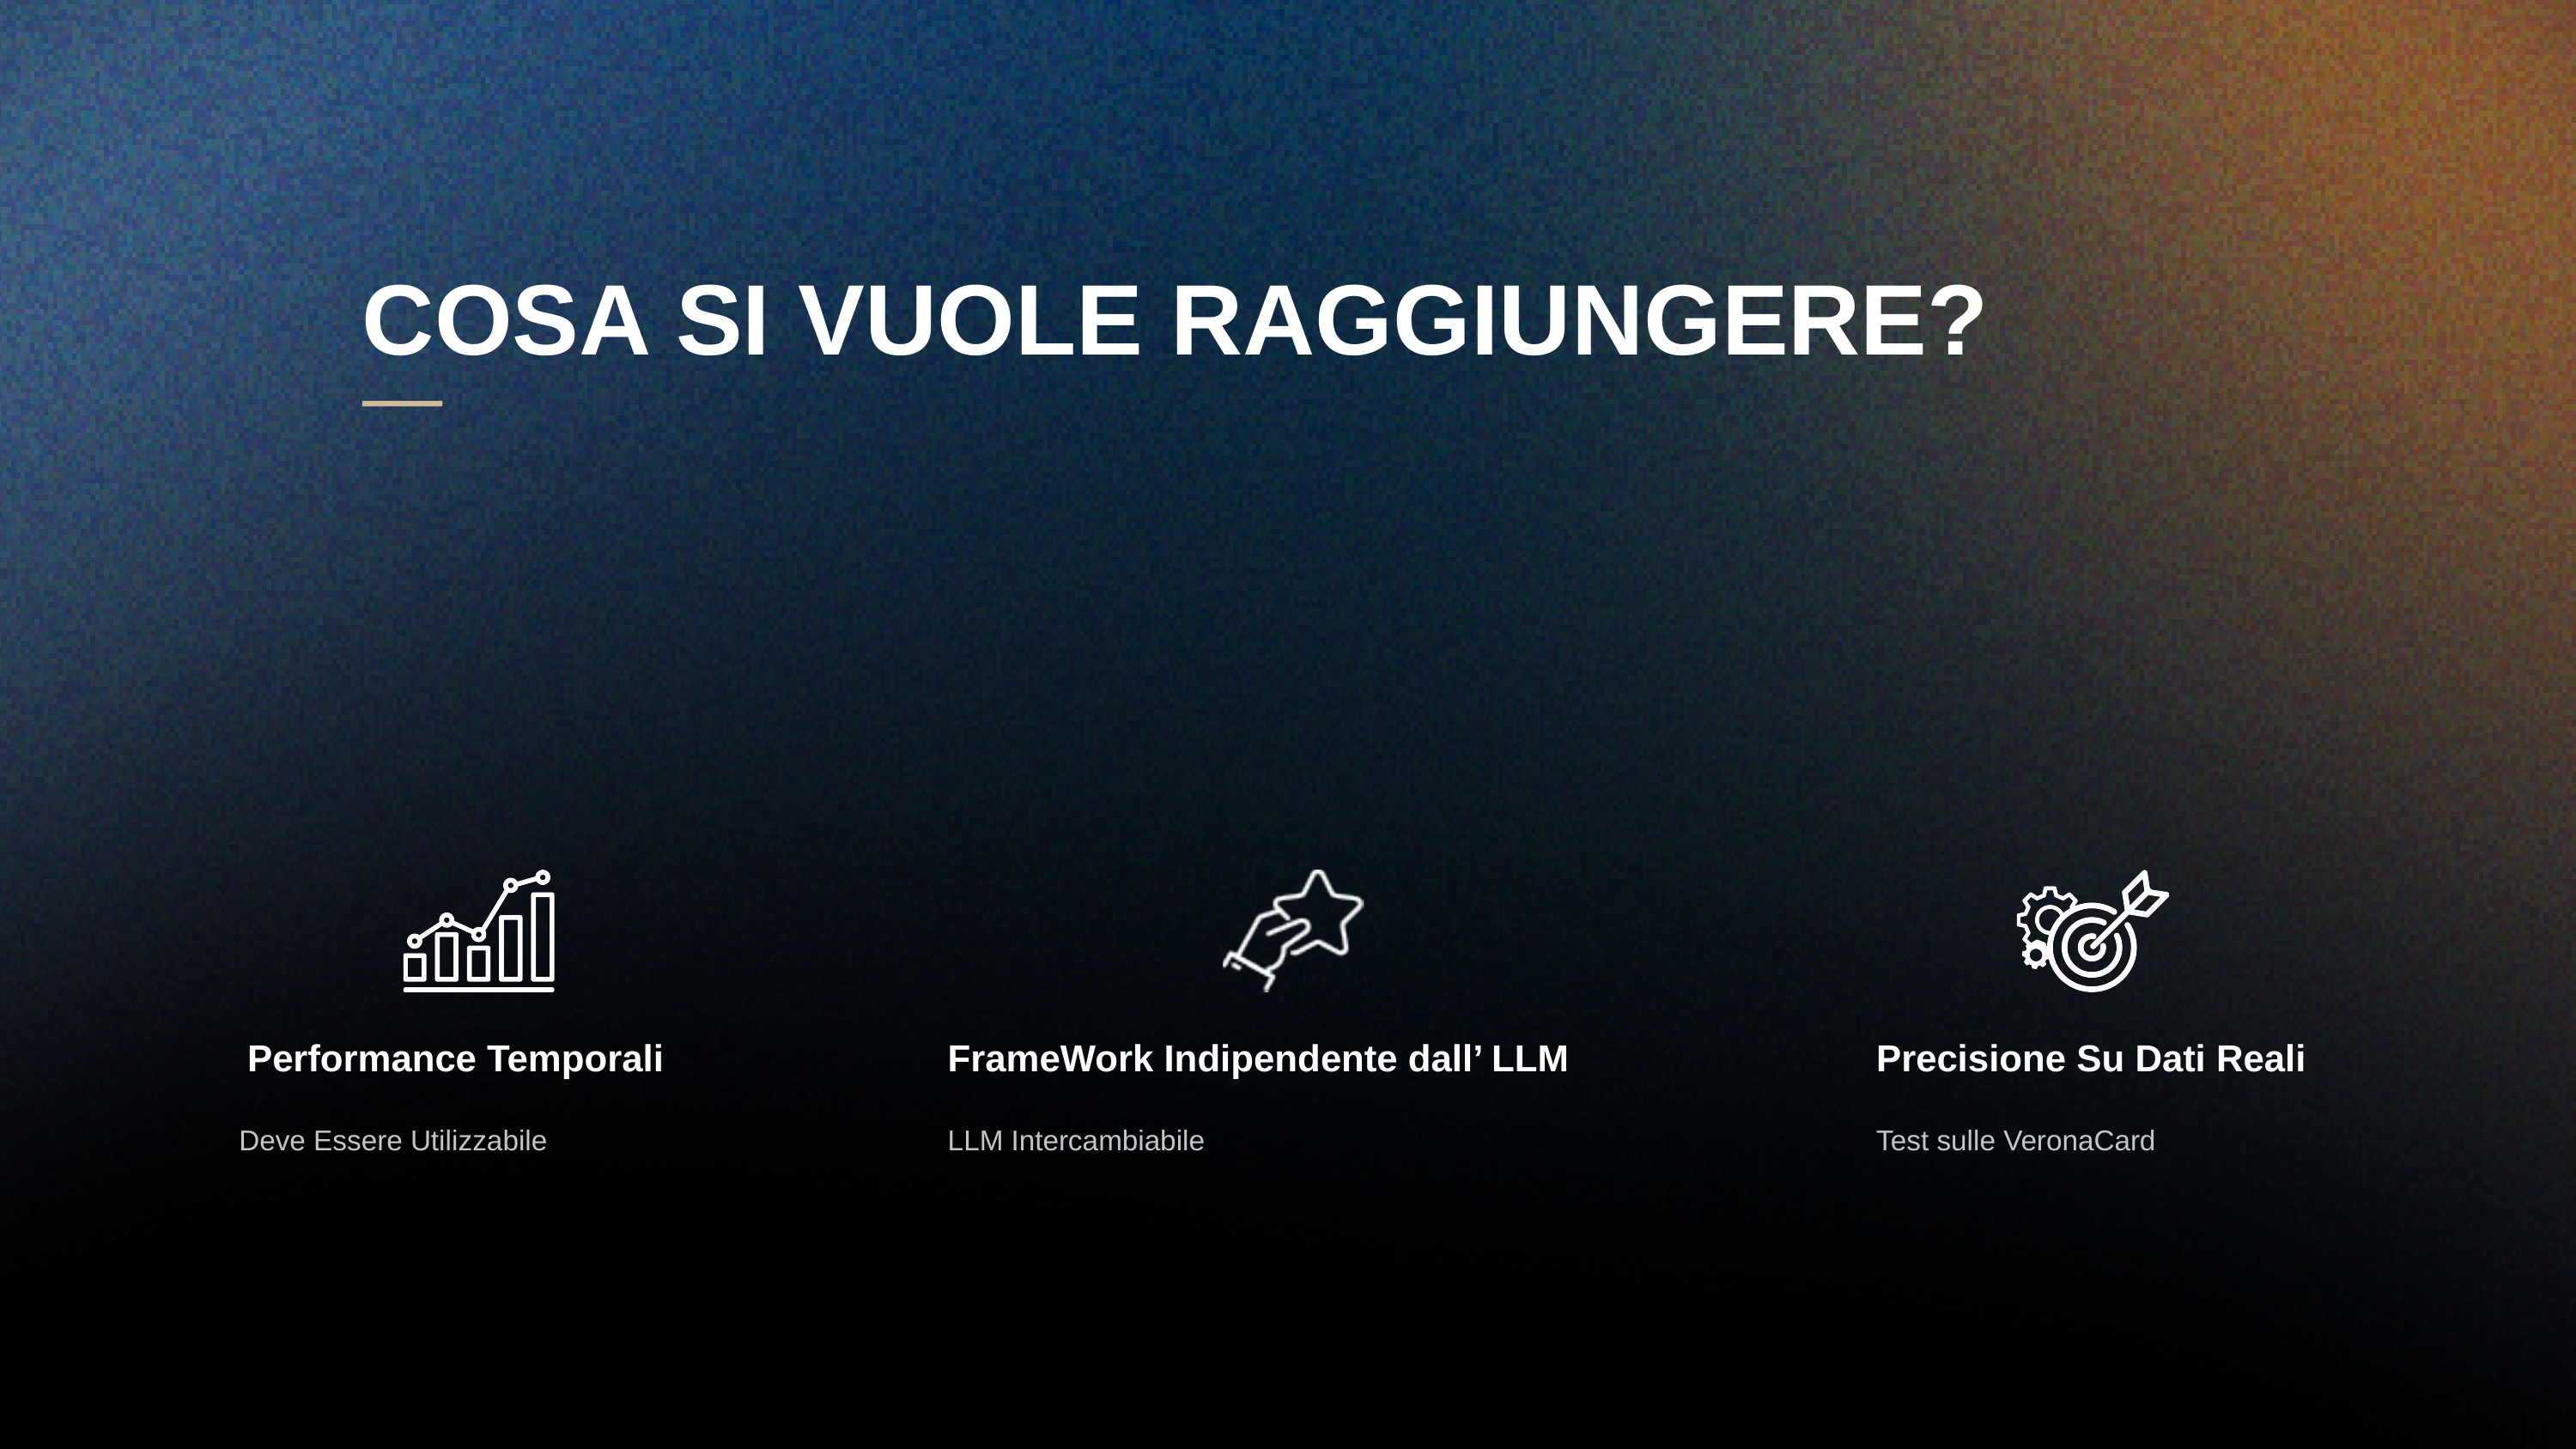

COSA SI VUOLE RAGGIUNGERE?

Performance Temporali
Precisione Su Dati Reali
FrameWork Indipendente dall’ LLM
Deve Essere Utilizzabile
LLM Intercambiabile
Test sulle VeronaCard